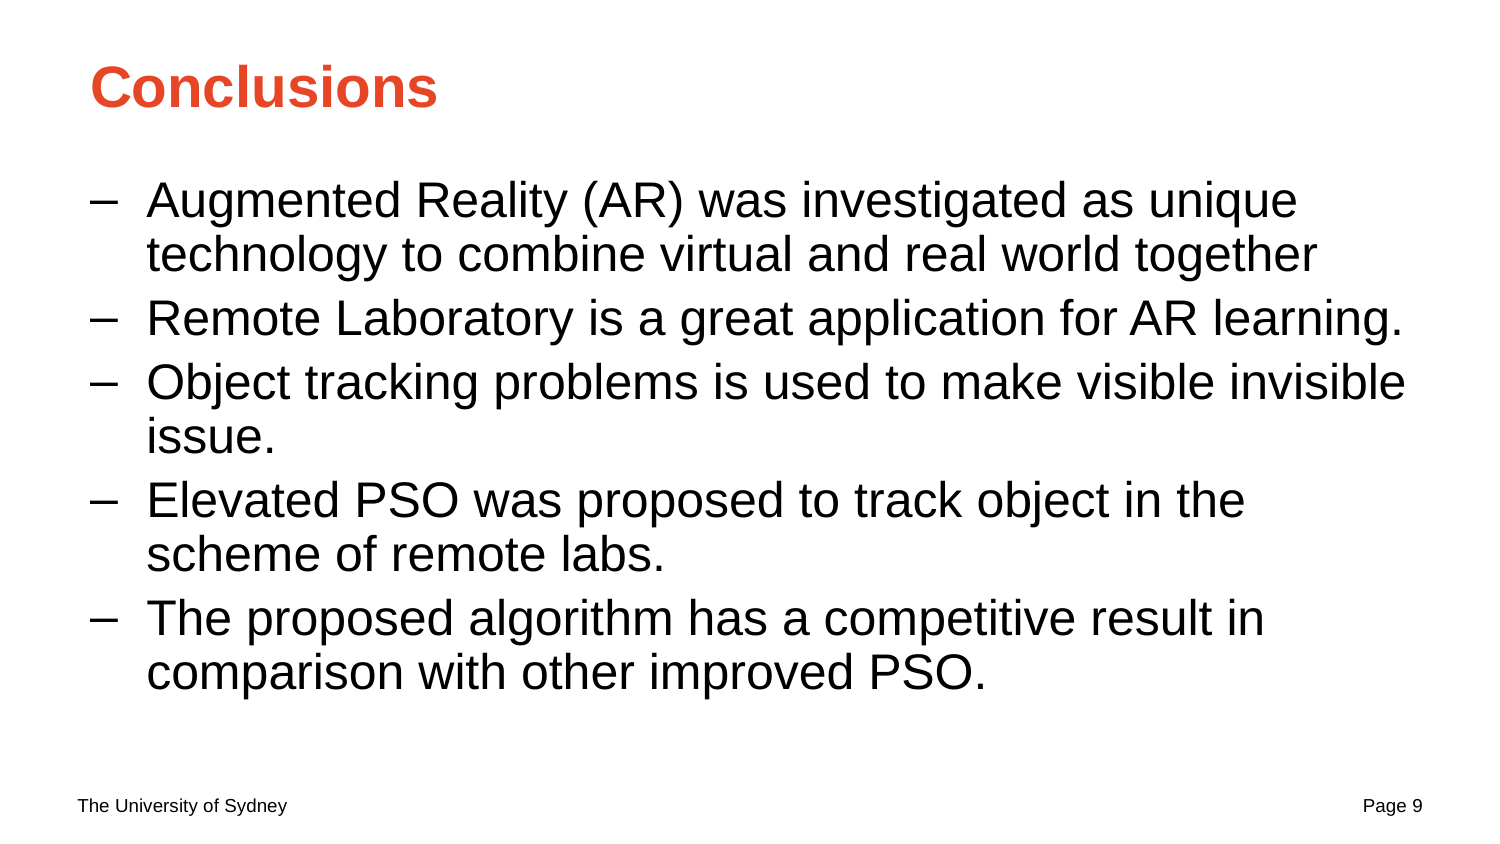

# Conclusions
Augmented Reality (AR) was investigated as unique technology to combine virtual and real world together
Remote Laboratory is a great application for AR learning.
Object tracking problems is used to make visible invisible issue.
Elevated PSO was proposed to track object in the scheme of remote labs.
The proposed algorithm has a competitive result in comparison with other improved PSO.